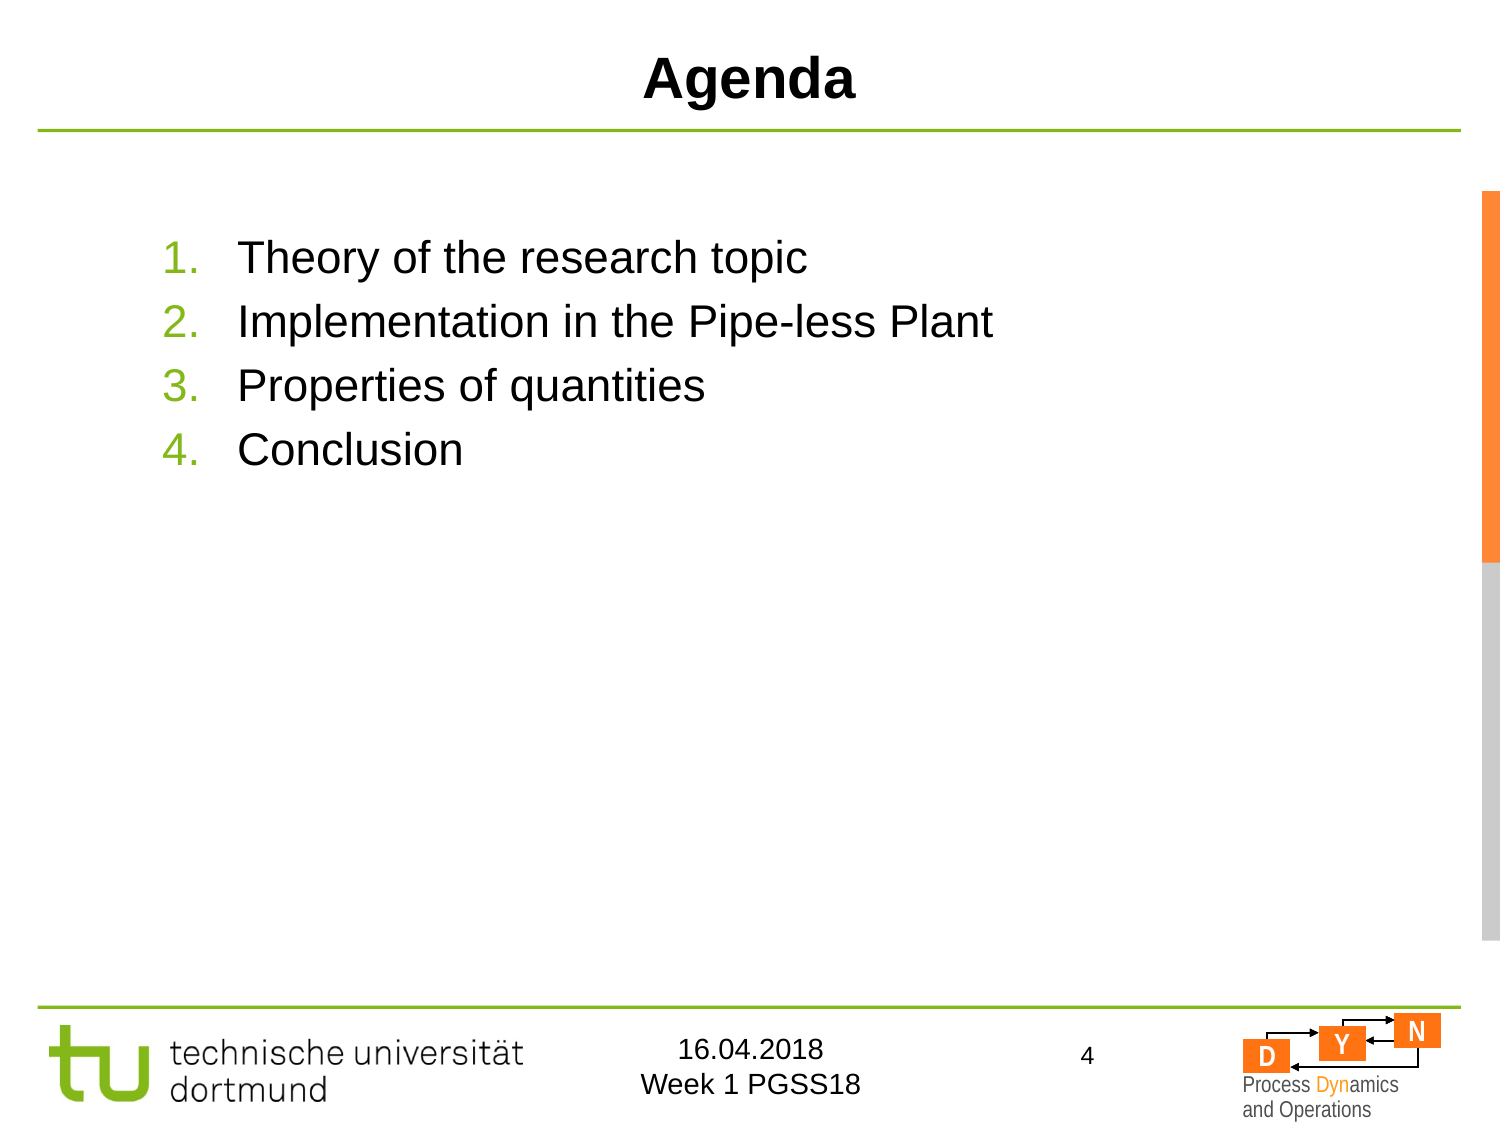

# Agenda
Theory of the research topic
Implementation in the Pipe-less Plant
Properties of quantities
Conclusion
4